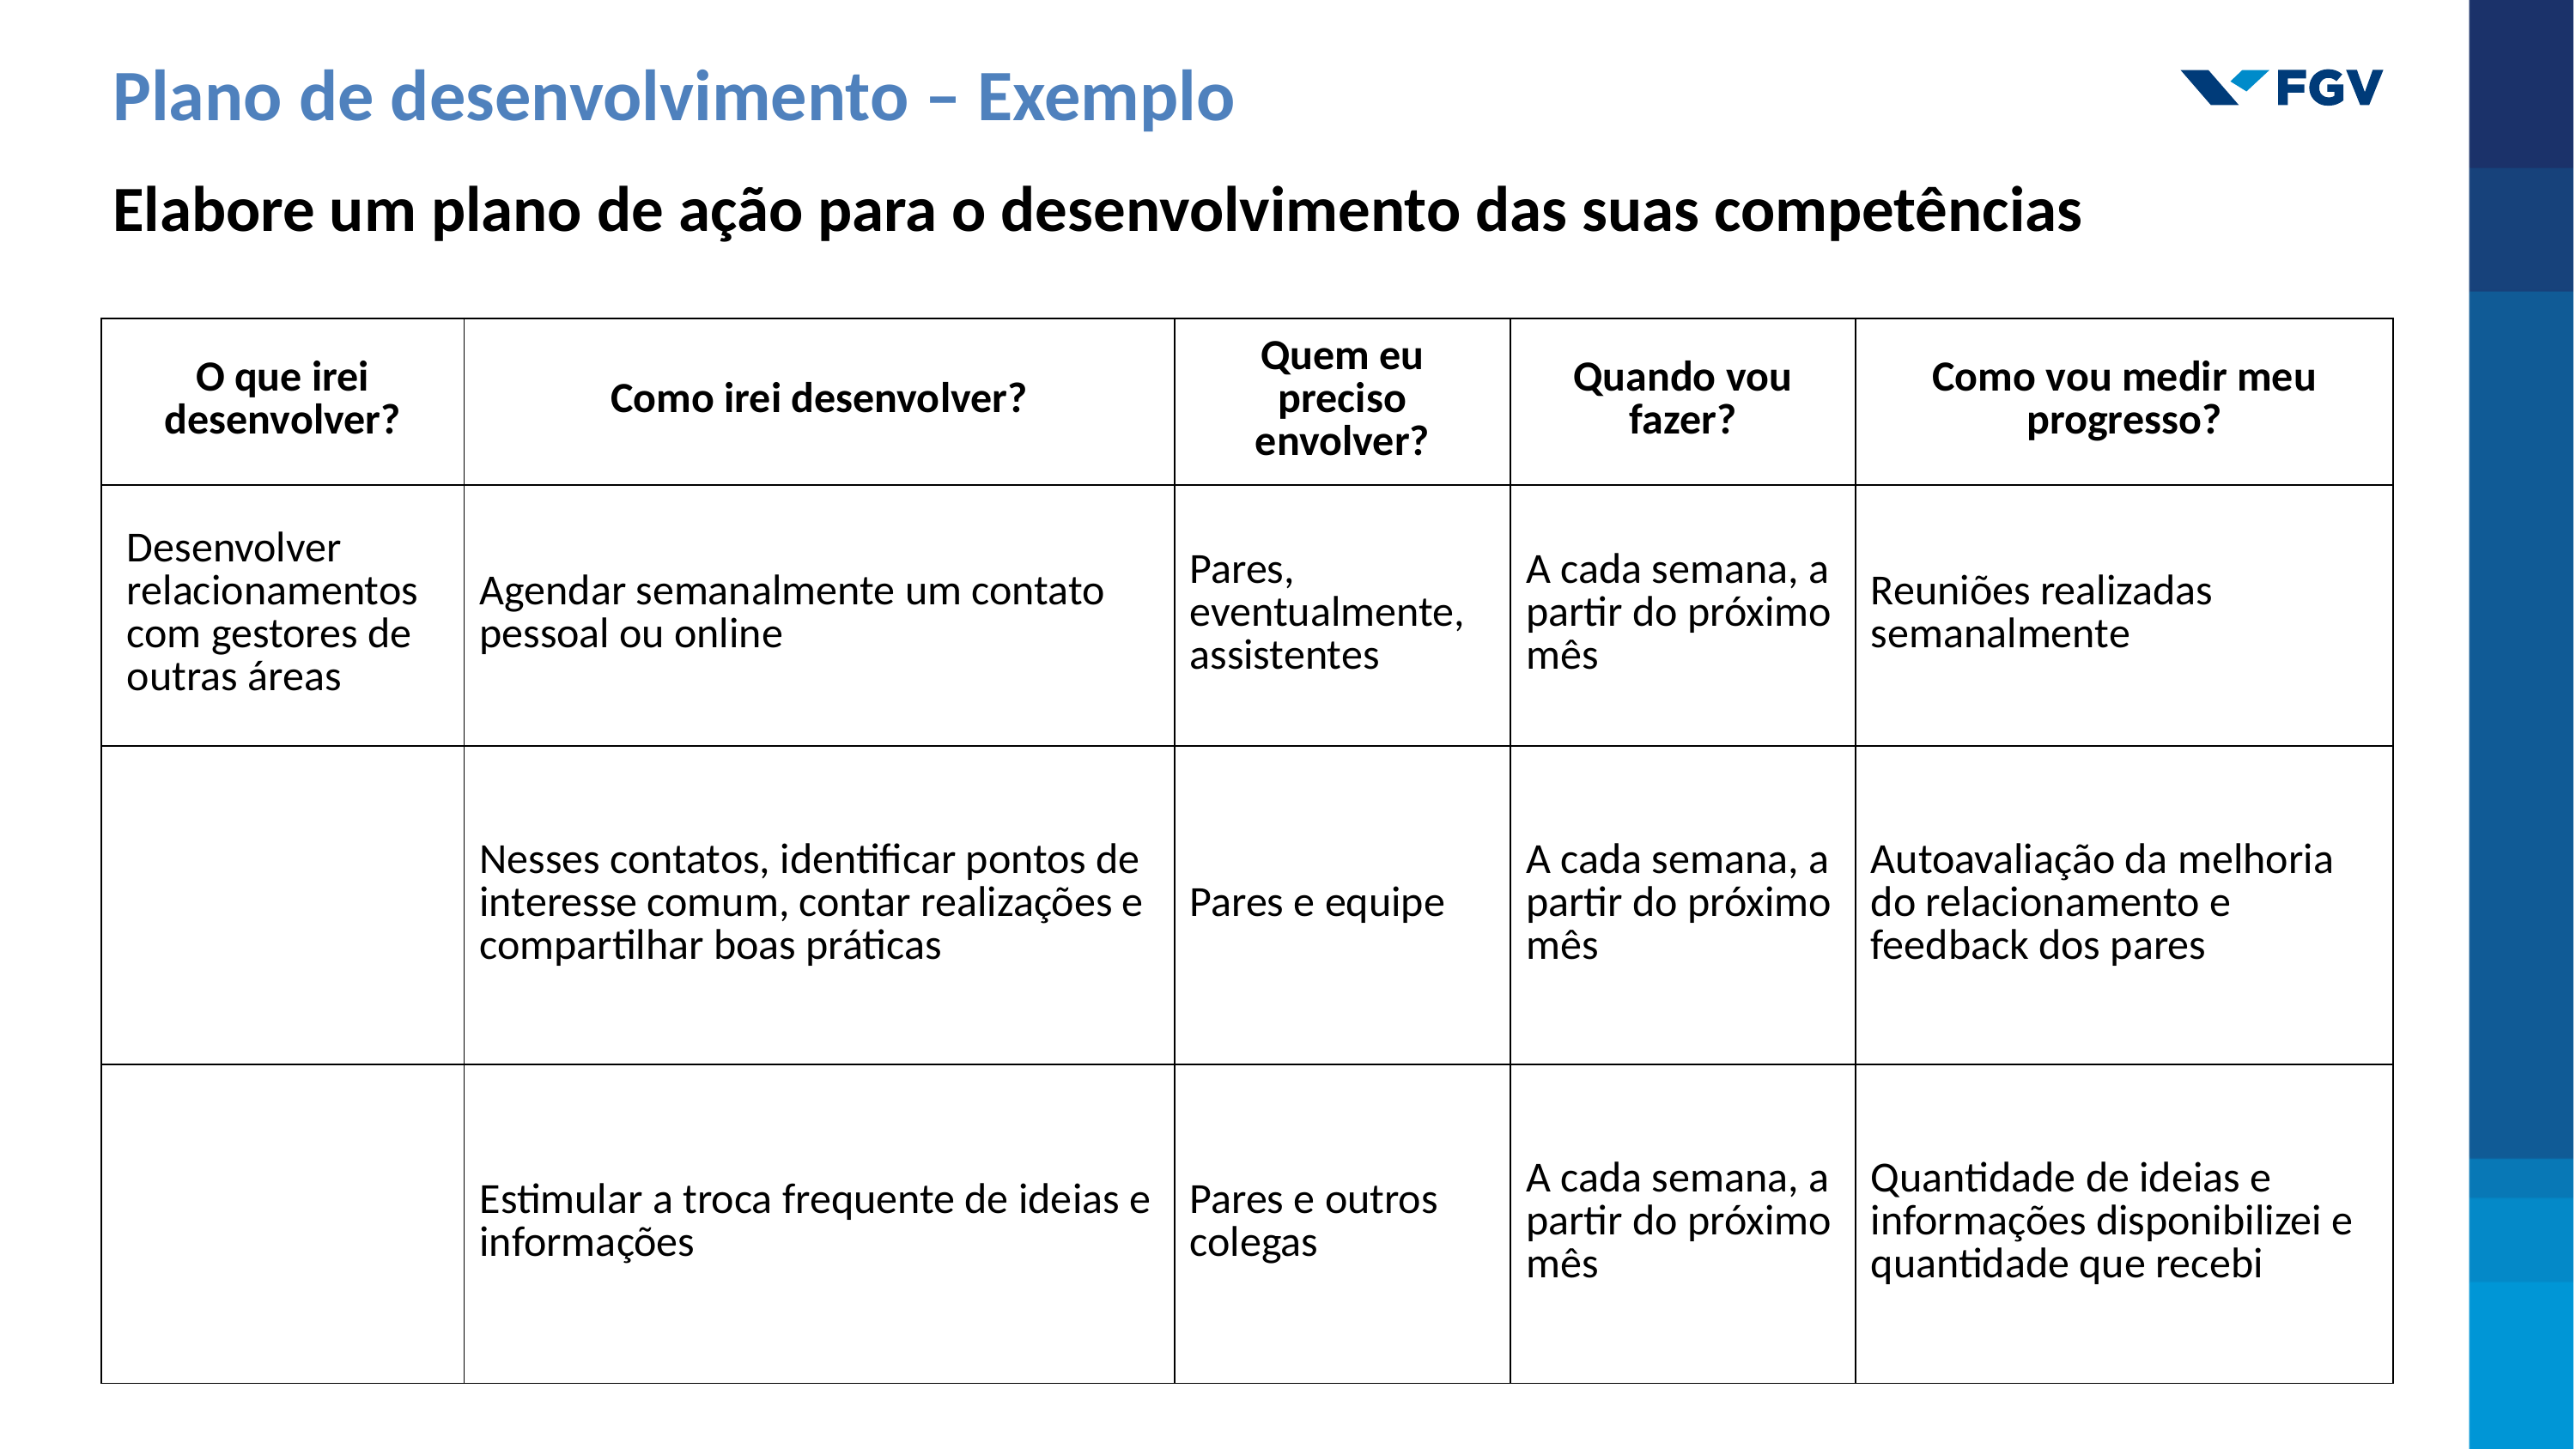

# Plano de desenvolvimento – Exemplo
Elabore um plano de ação para o desenvolvimento das suas competências
| O que irei desenvolver? | Como irei desenvolver? | Quem eu preciso envolver? | Quando vou fazer? | Como vou medir meu progresso? |
| --- | --- | --- | --- | --- |
| Desenvolver relacionamentos com gestores de outras áreas | Agendar semanalmente um contato pessoal ou online | Pares, eventualmente, assistentes | A cada semana, a partir do próximo mês | Reuniões realizadas semanalmente |
|  | Nesses contatos, identificar pontos de interesse comum, contar realizações e compartilhar boas práticas | Pares e equipe | A cada semana, a partir do próximo mês | Autoavaliação da melhoria do relacionamento e feedback dos pares |
|  | Estimular a troca frequente de ideias e informações | Pares e outros colegas | A cada semana, a partir do próximo mês | Quantidade de ideias e informações disponibilizei e quantidade que recebi |